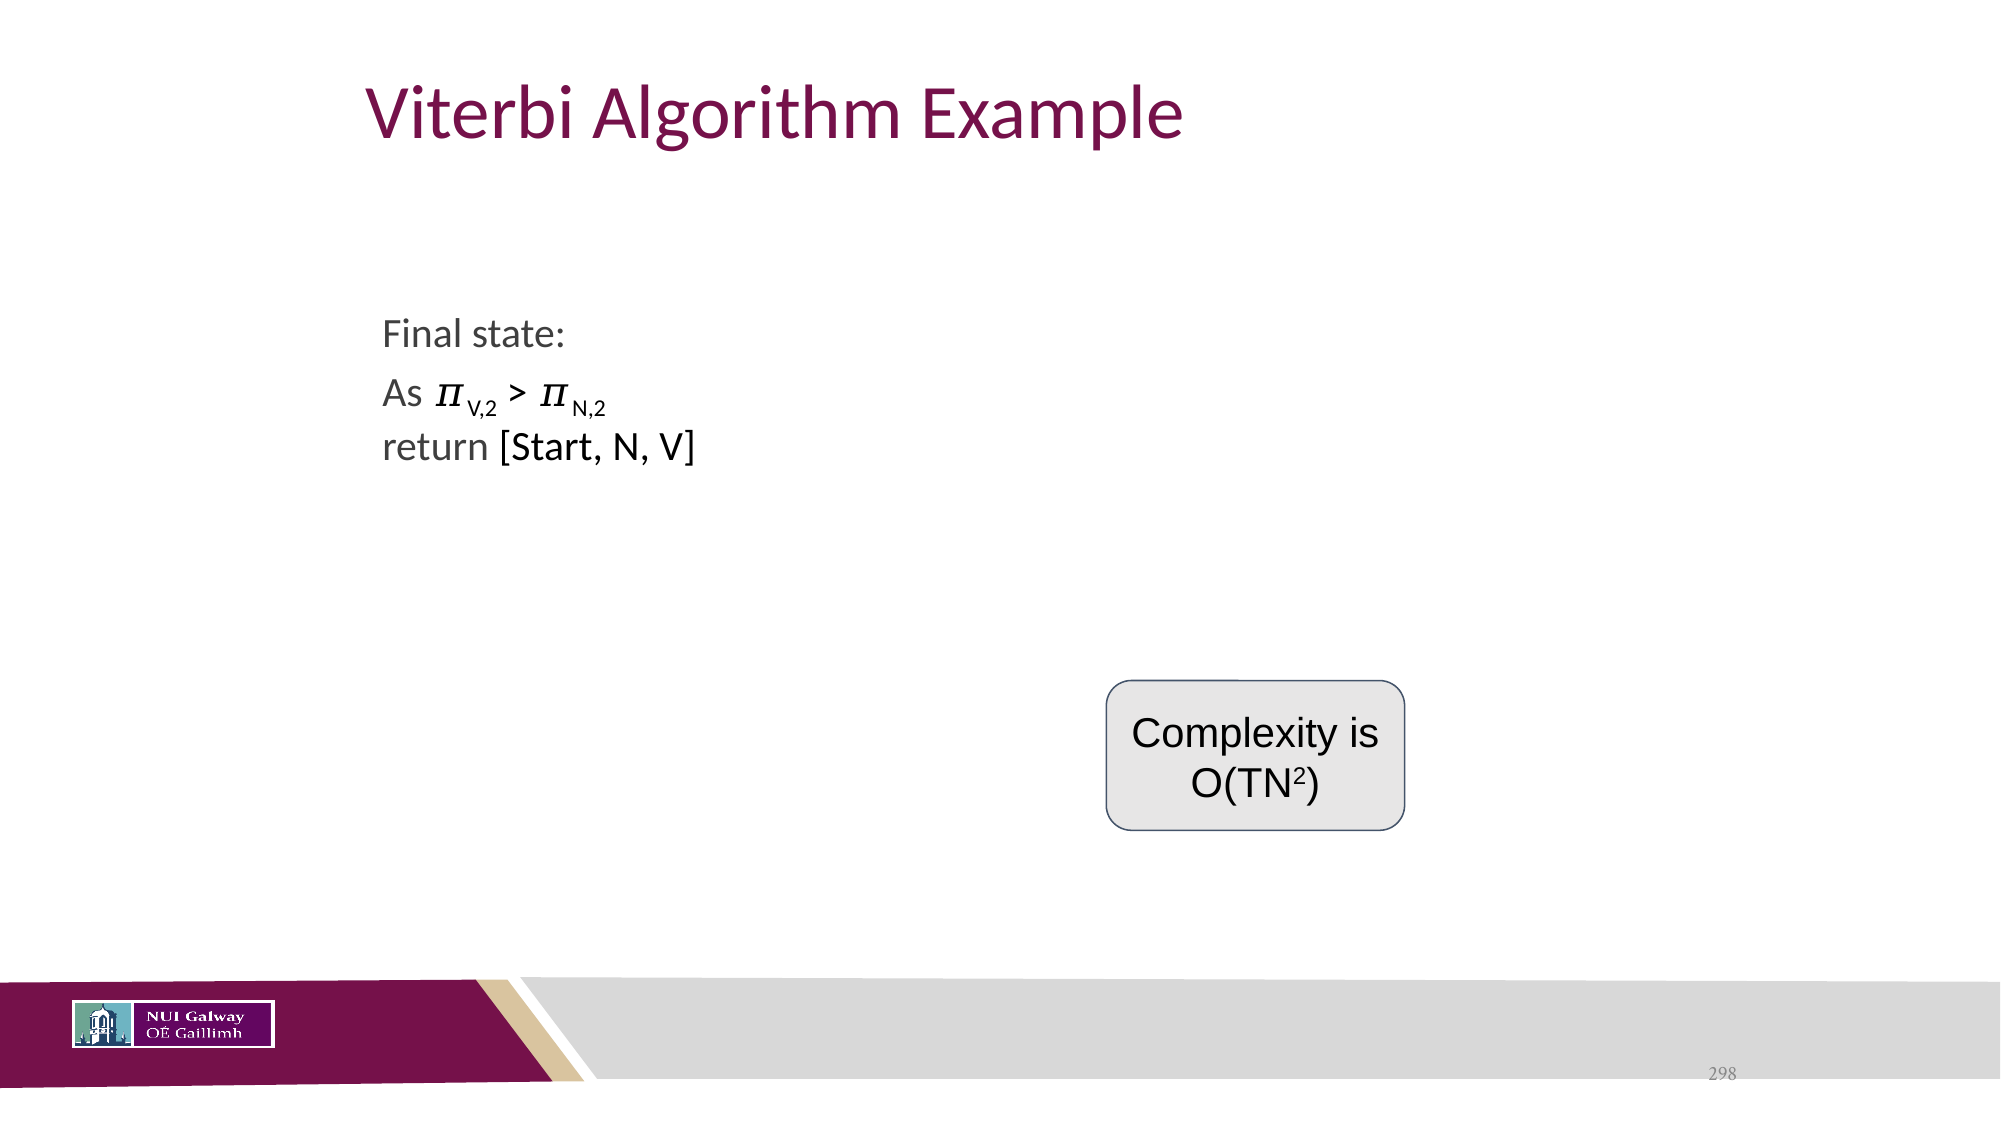

# Viterbi Algorithm Example
Final state:
As 𝜋V,2 > 𝜋N,2
return [Start, N, V]
Complexity is O(TN2)
298